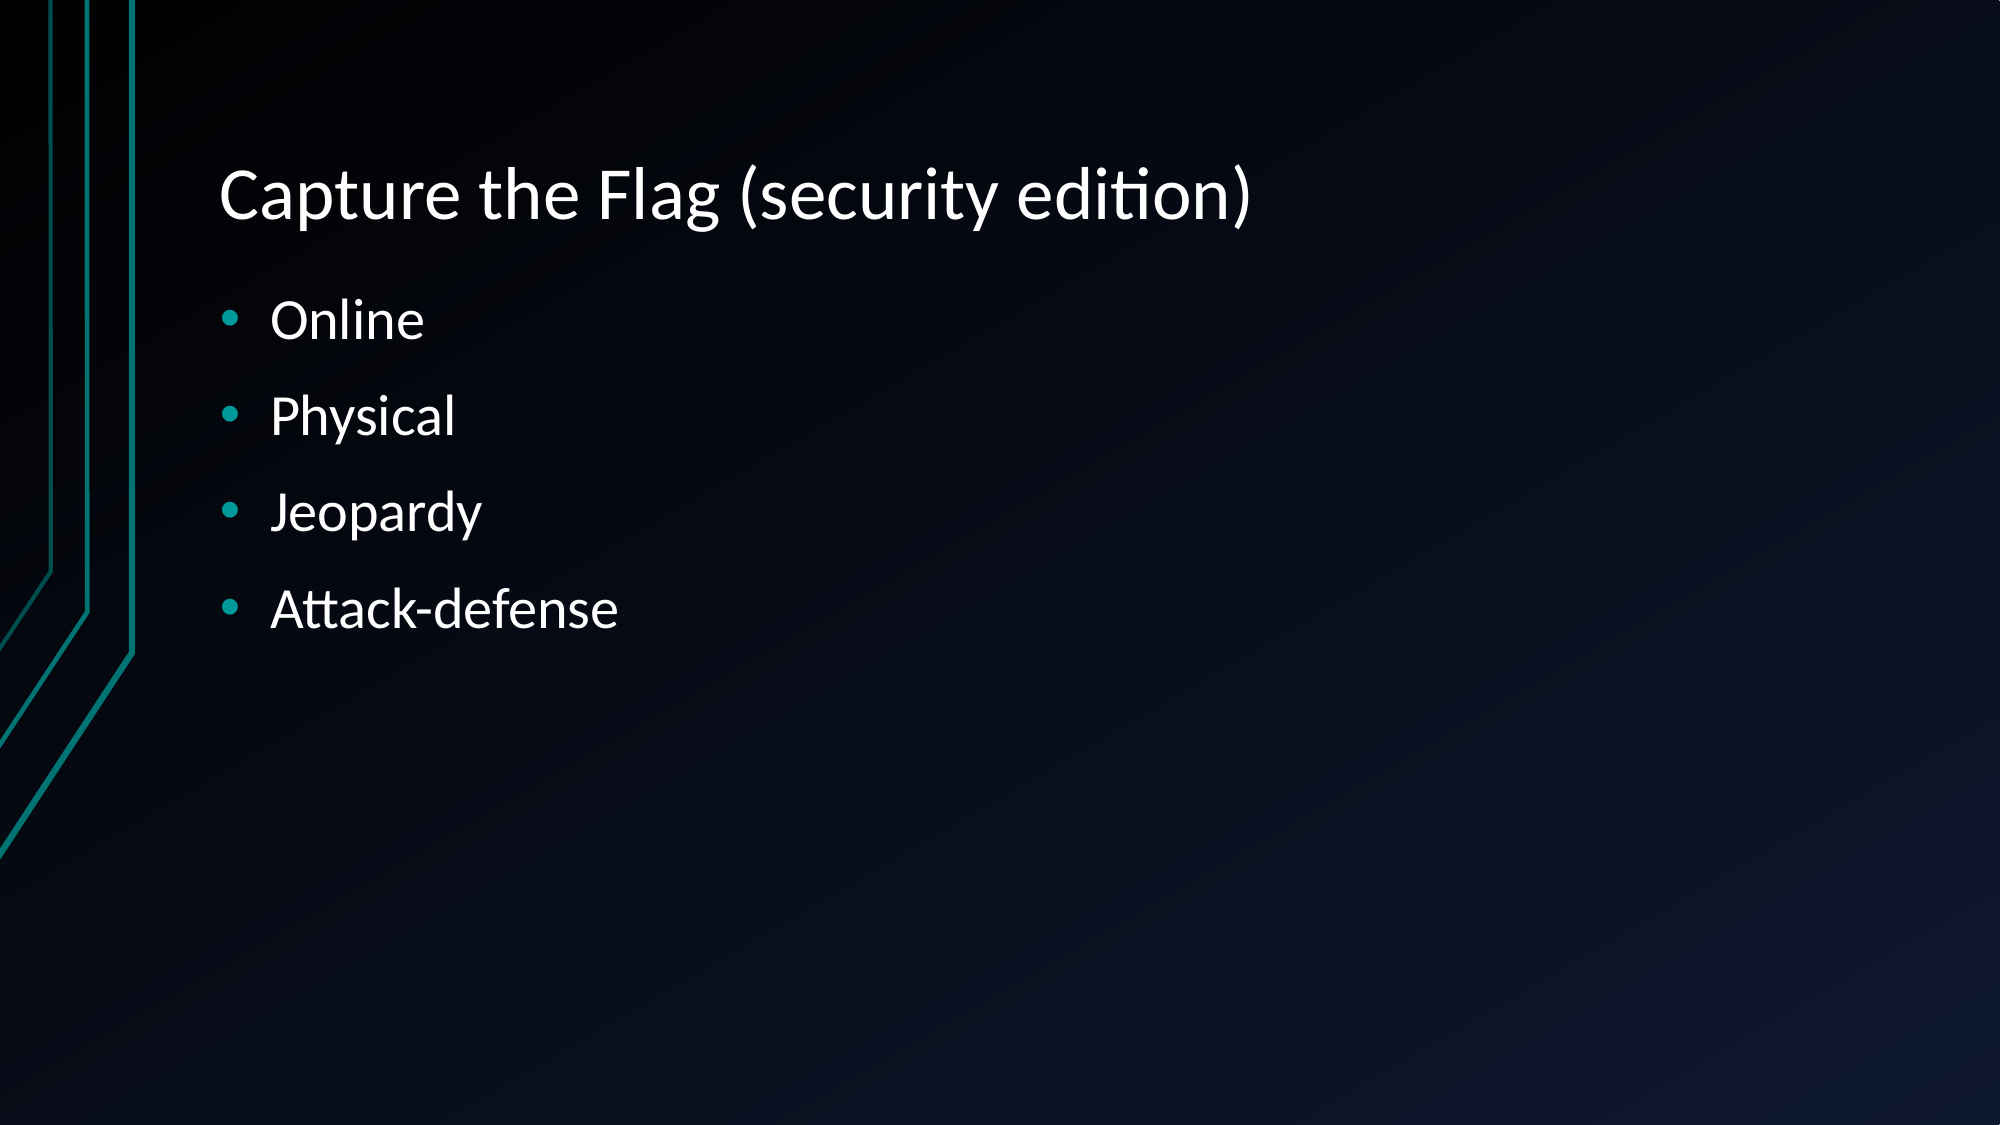

# Capture the Flag (security edition)
Online
Physical
Jeopardy
Attack-defense